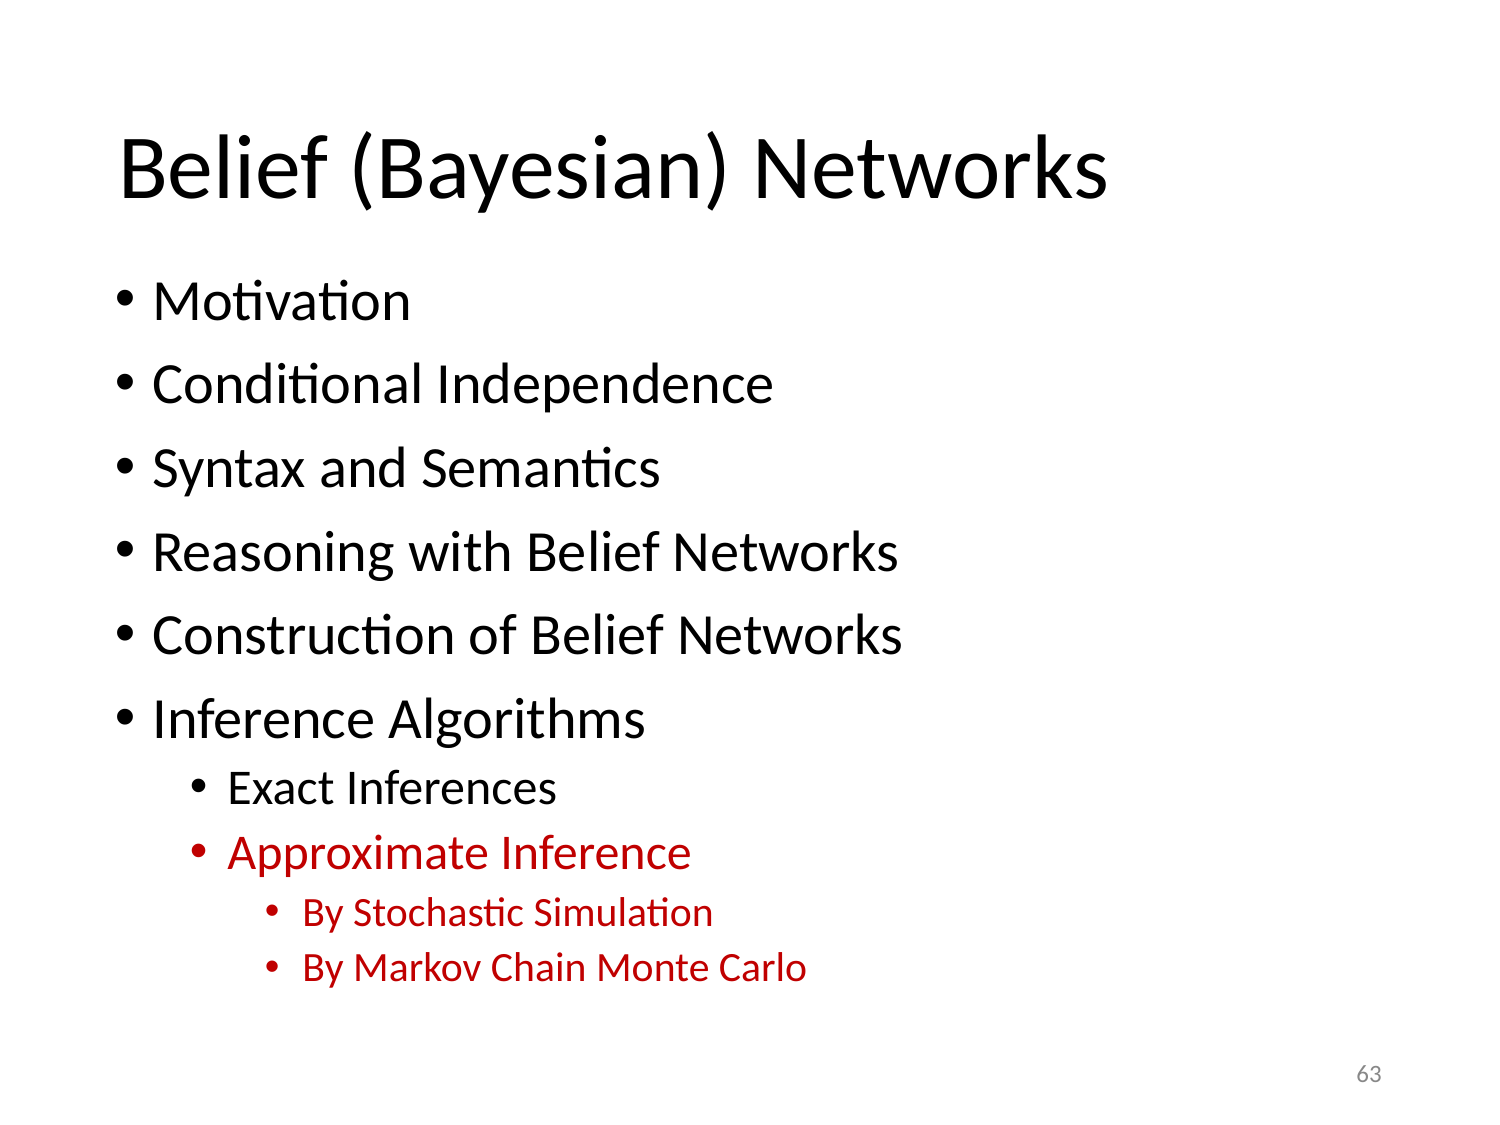

# Belief (Bayesian) Networks
Motivation
Conditional Independence
Syntax and Semantics
Reasoning with Belief Networks
Construction of Belief Networks
Inference Algorithms
Exact Inferences
Approximate Inference
By Stochastic Simulation
By Markov Chain Monte Carlo
63